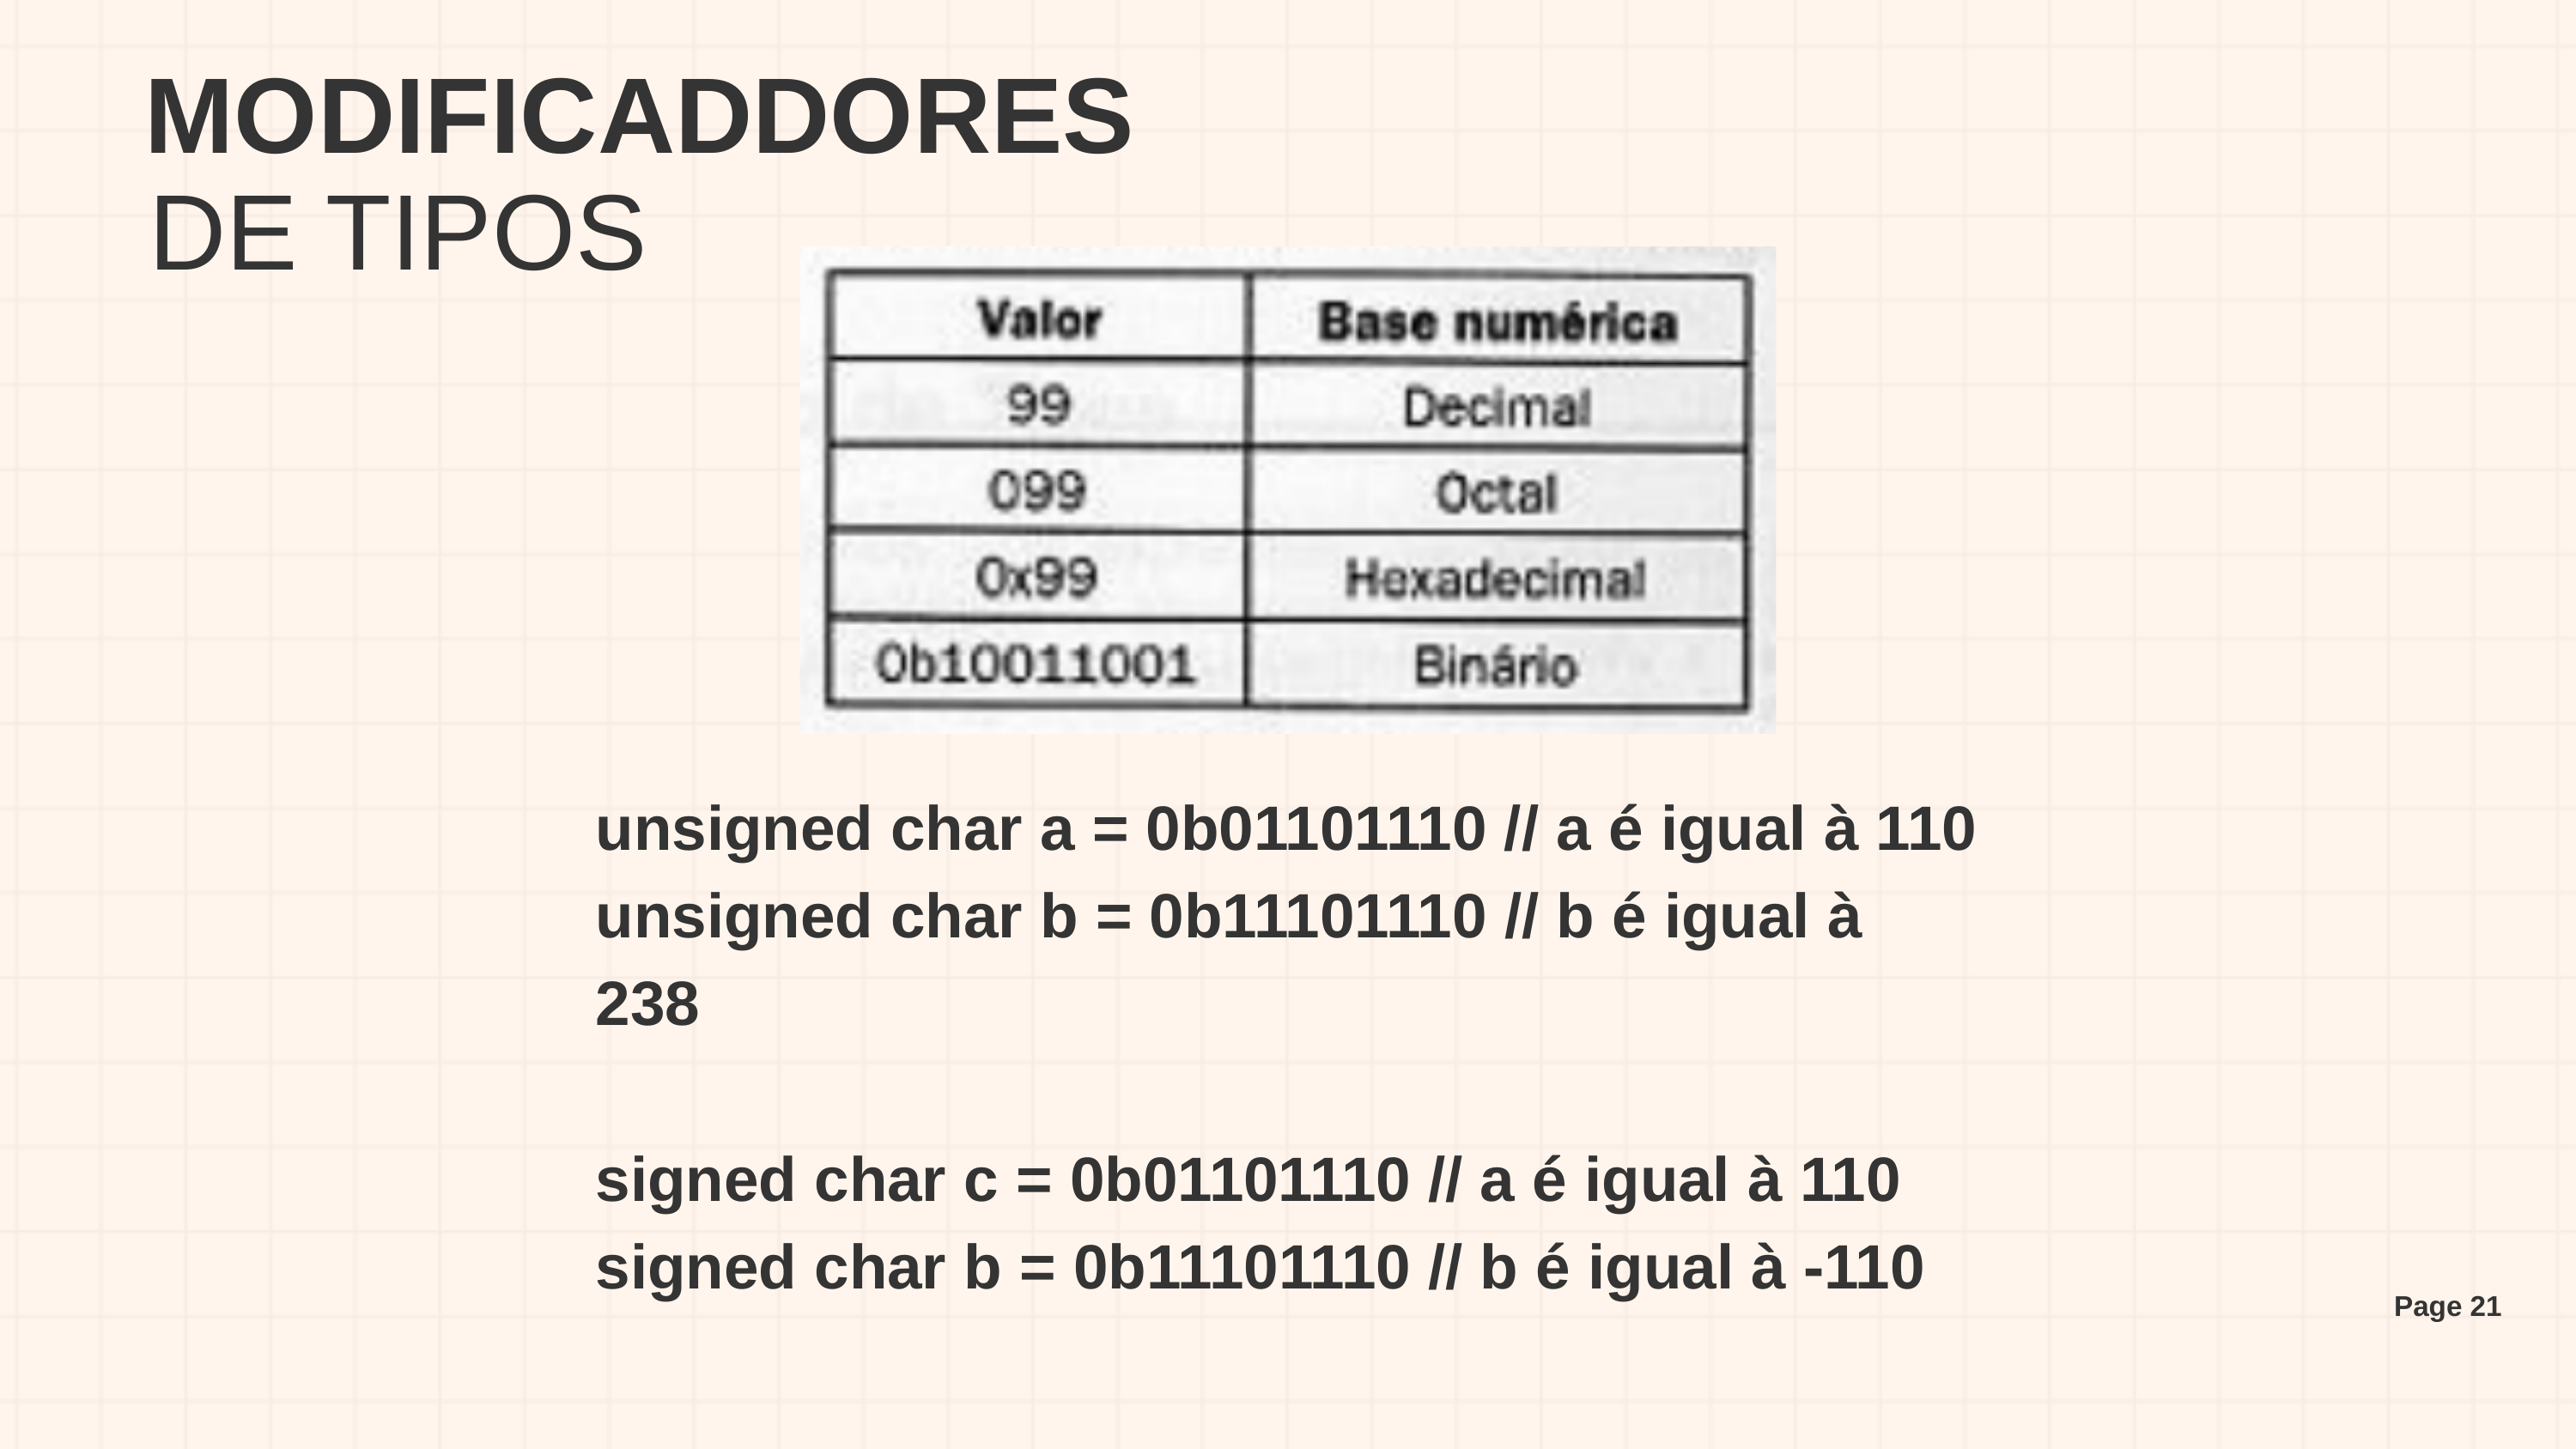

MODIFICADDORES
DE TIPOS

unsigned char a = 0b01101110 // a é igual à 110
unsigned char b = 0b11101110 // b é igual à 238

signed char c = 0b01101110 // a é igual à 110
signed char b = 0b11101110 // b é igual à -110
Page 21